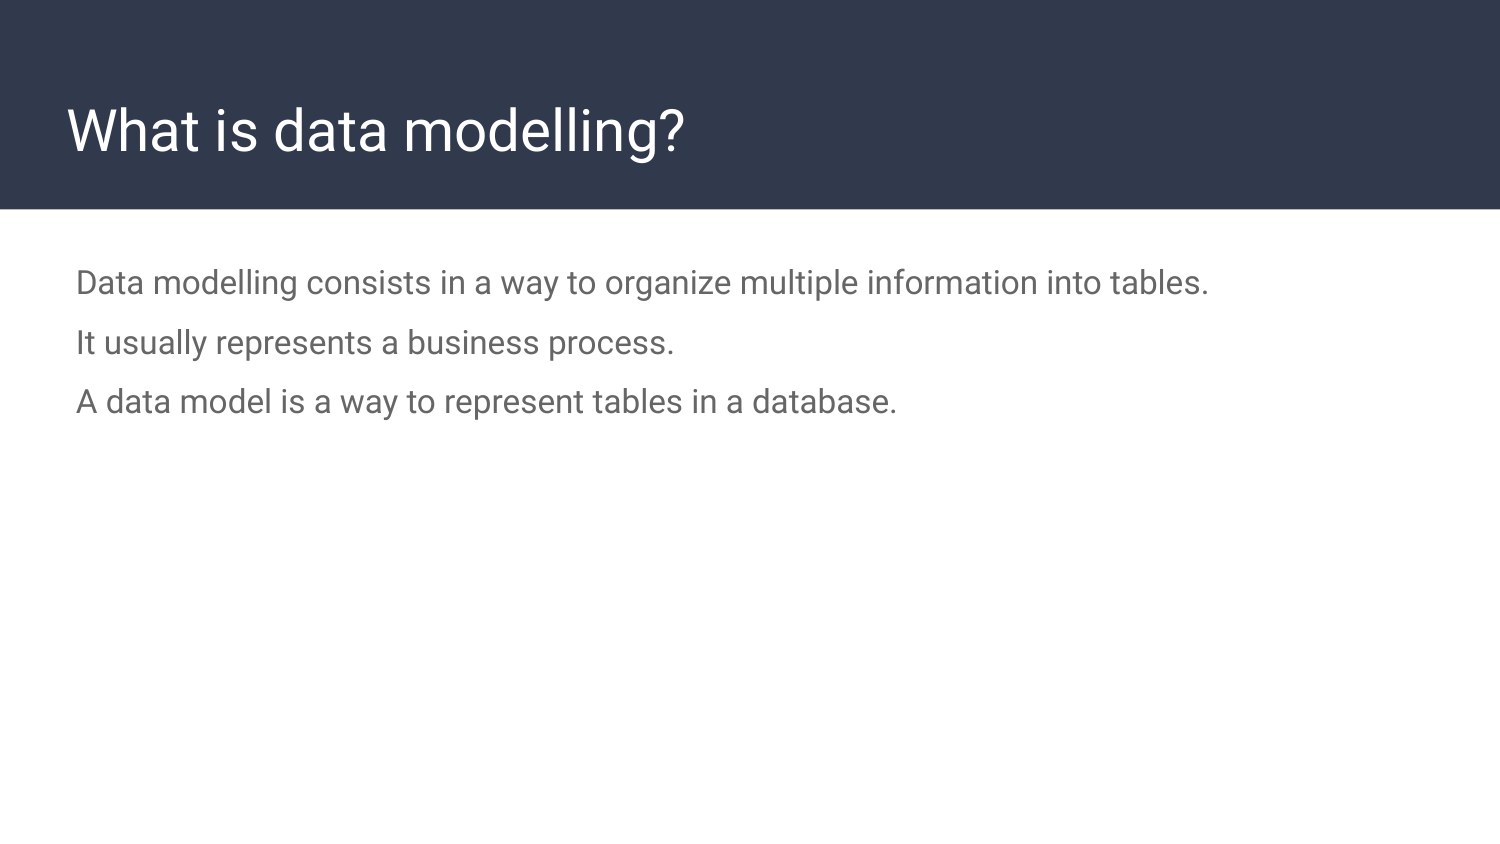

# What is data modelling?
Data modelling consists in a way to organize multiple information into tables.
It usually represents a business process.
A data model is a way to represent tables in a database.